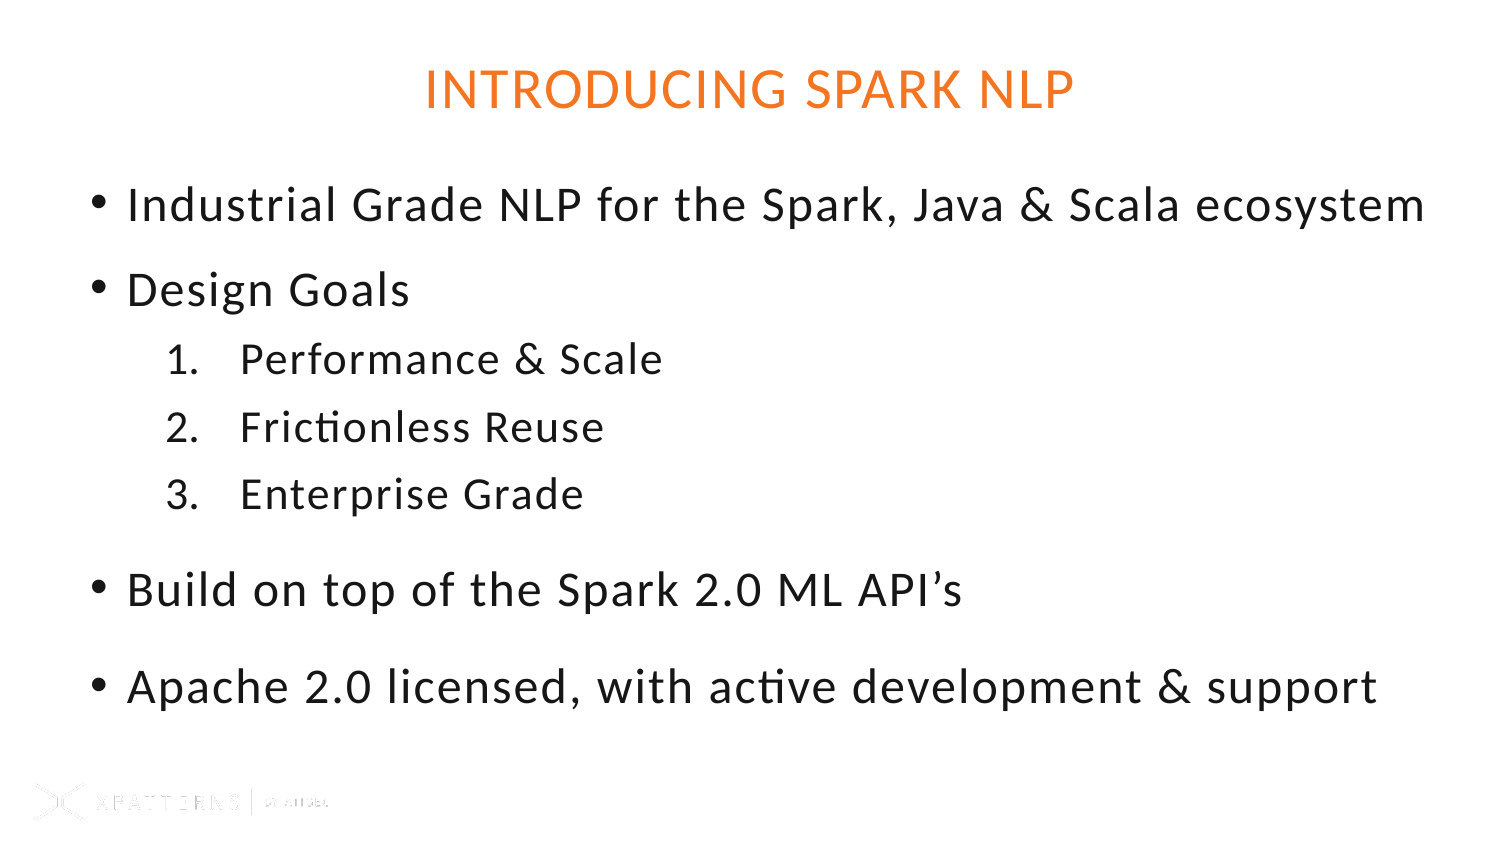

# Introducing spark nlp
Industrial Grade NLP for the Spark, Java & Scala ecosystem
Design Goals
Performance & Scale
Frictionless Reuse
Enterprise Grade
Build on top of the Spark 2.0 ML API’s
Apache 2.0 licensed, with active development & support